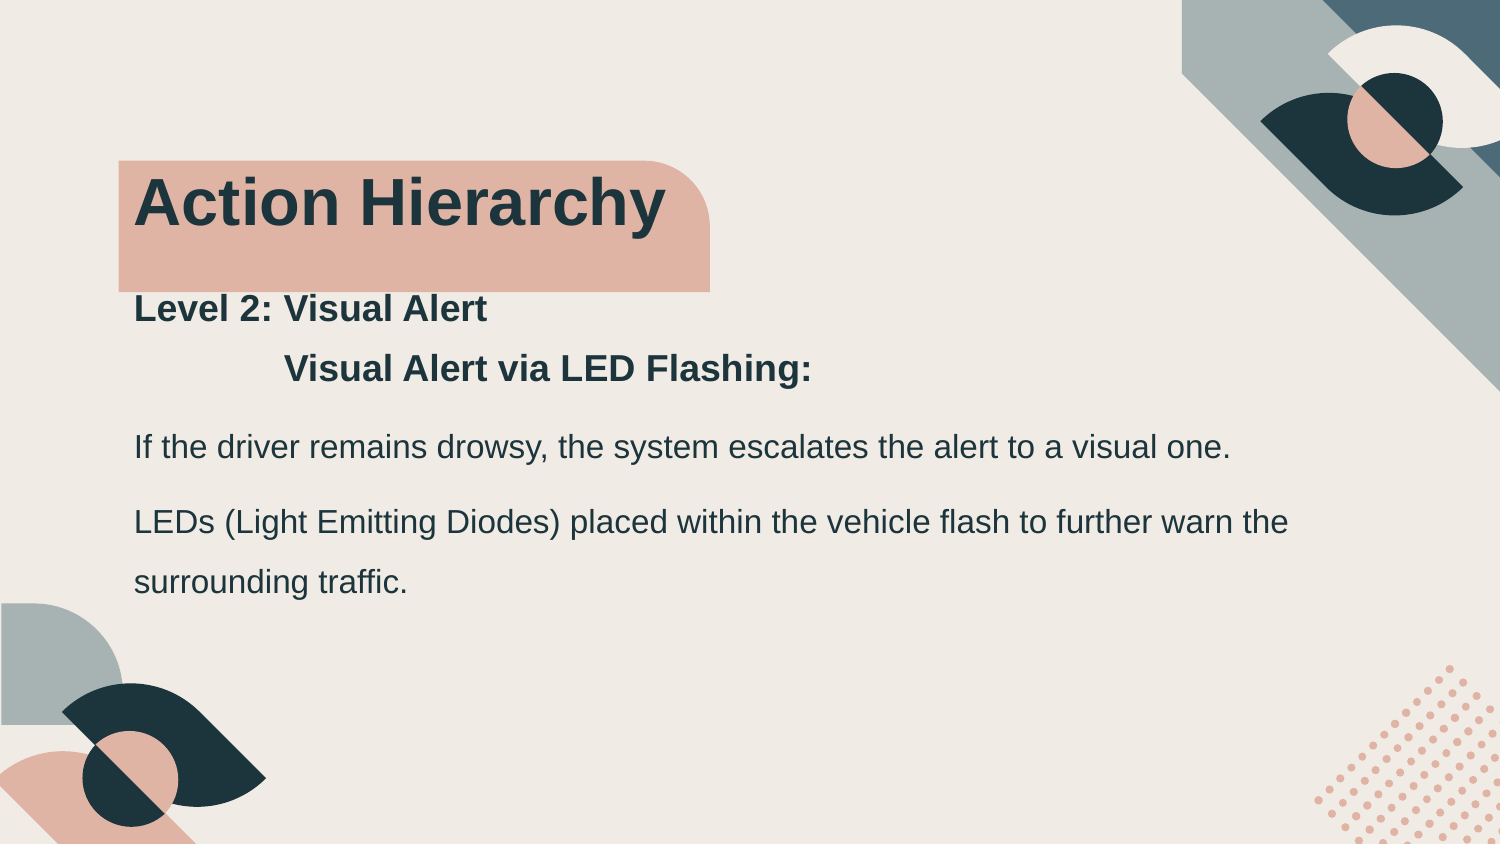

Action Hierarchy

Level 2: Visual Alert
	Visual Alert via LED Flashing:
If the driver remains drowsy, the system escalates the alert to a visual one.
LEDs (Light Emitting Diodes) placed within the vehicle flash to further warn the surrounding traffic.